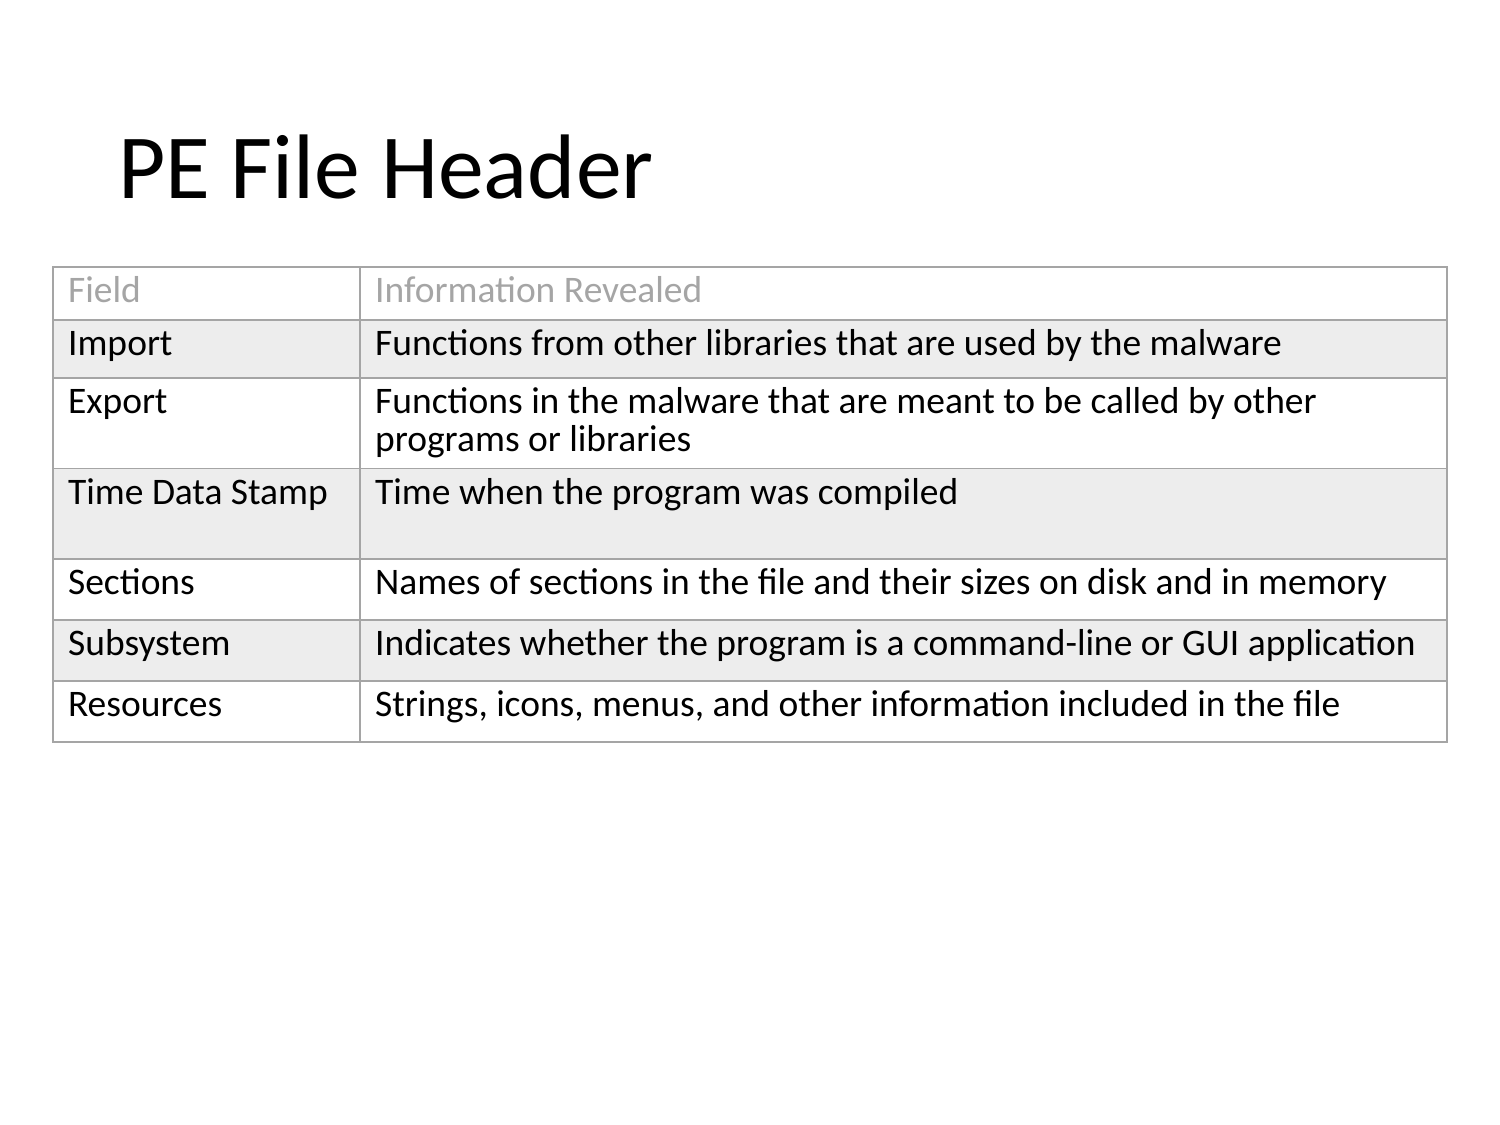

# PE File Header
| Field | Information Revealed |
| --- | --- |
| Import | Functions from other libraries that are used by the malware |
| Export | Functions in the malware that are meant to be called by other programs or libraries |
| Time Data Stamp | Time when the program was compiled |
| Sections | Names of sections in the file and their sizes on disk and in memory |
| Subsystem | Indicates whether the program is a command-line or GUI application |
| Resources | Strings, icons, menus, and other information included in the file |